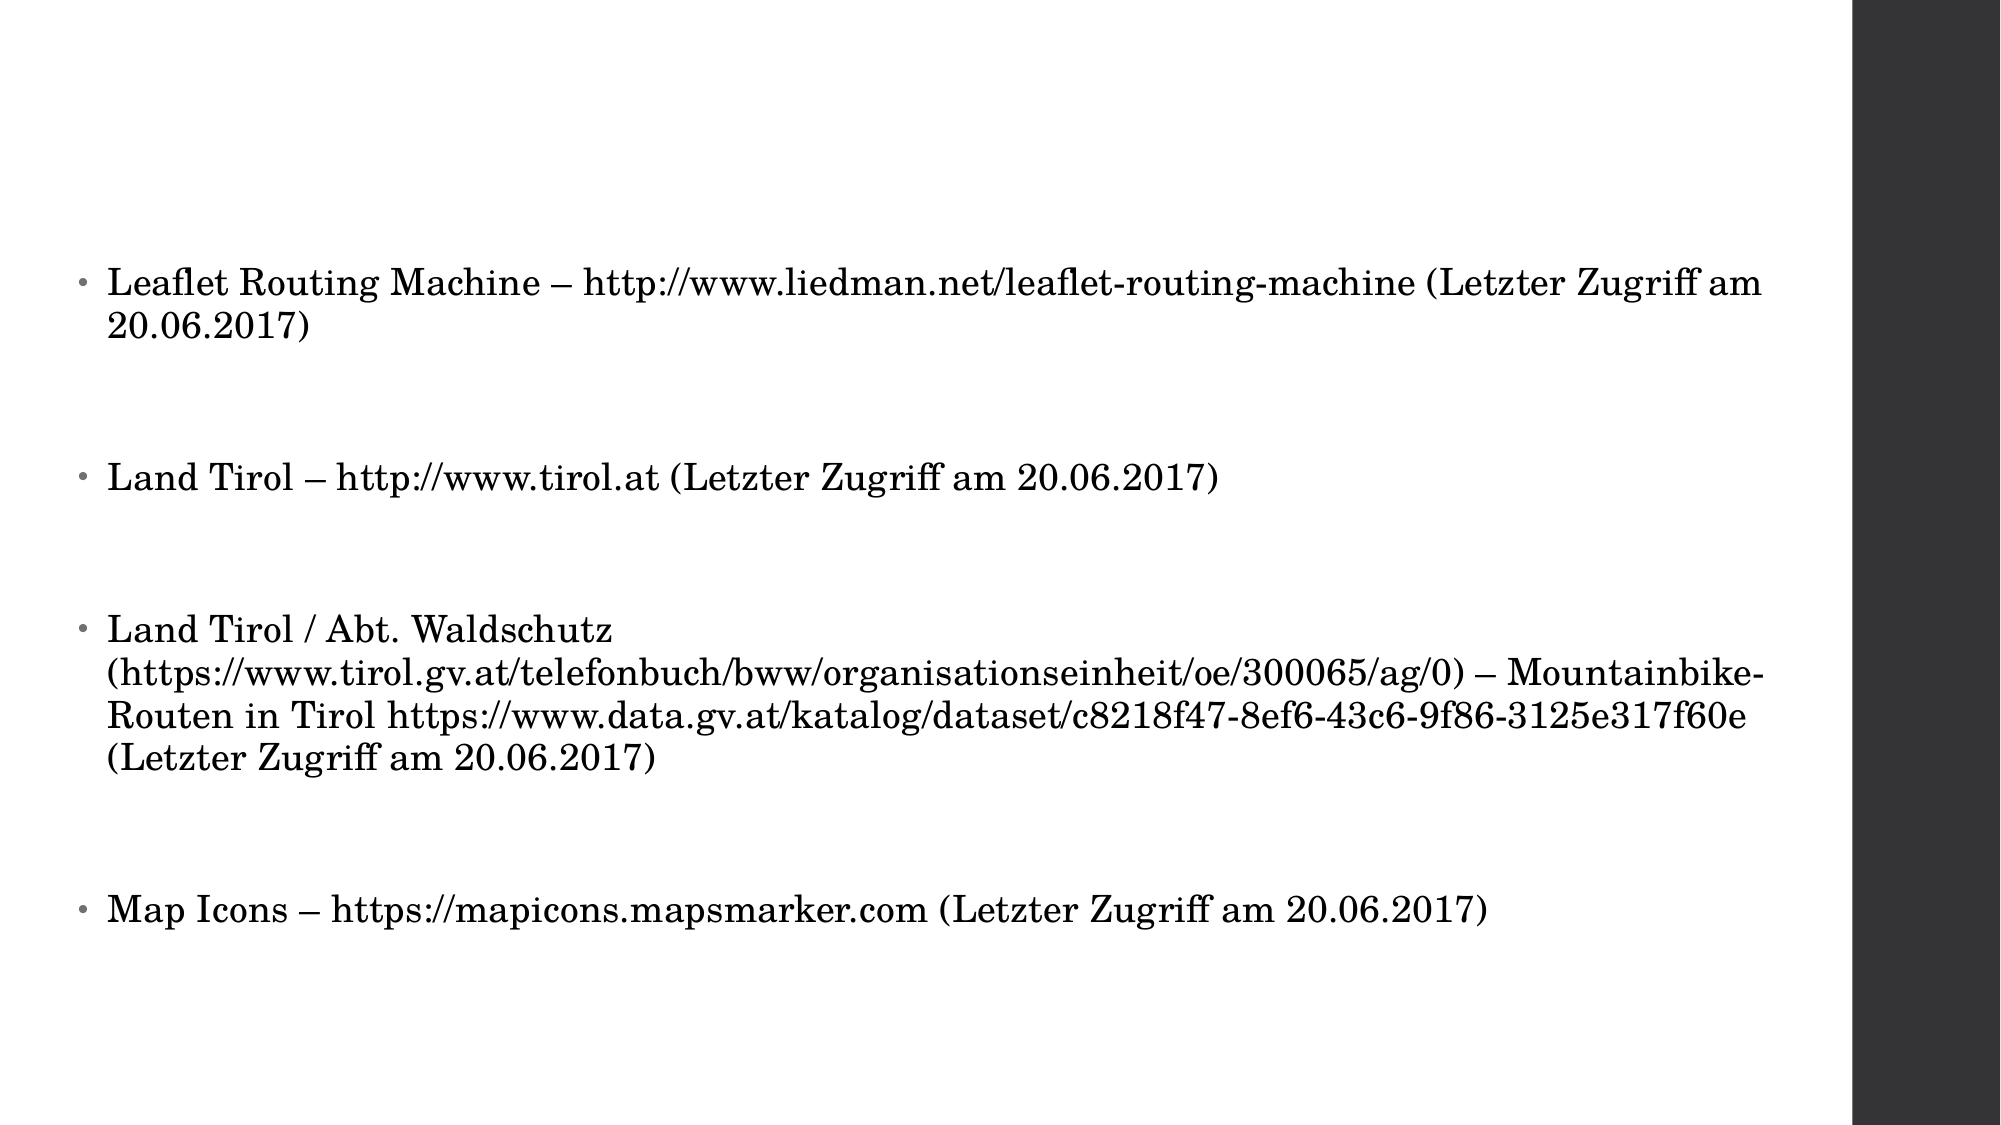

Leaflet Routing Machine – http://www.liedman.net/leaflet-routing-machine (Letzter Zugriff am 20.06.2017)

Land Tirol – http://www.tirol.at (Letzter Zugriff am 20.06.2017)

Land Tirol / Abt. Waldschutz (https://www.tirol.gv.at/telefonbuch/bww/organisationseinheit/oe/300065/ag/0) – Mountainbike-Routen in Tirol https://www.data.gv.at/katalog/dataset/c8218f47-8ef6-43c6-9f86-3125e317f60e (Letzter Zugriff am 20.06.2017)

Map Icons – https://mapicons.mapsmarker.com (Letzter Zugriff am 20.06.2017)